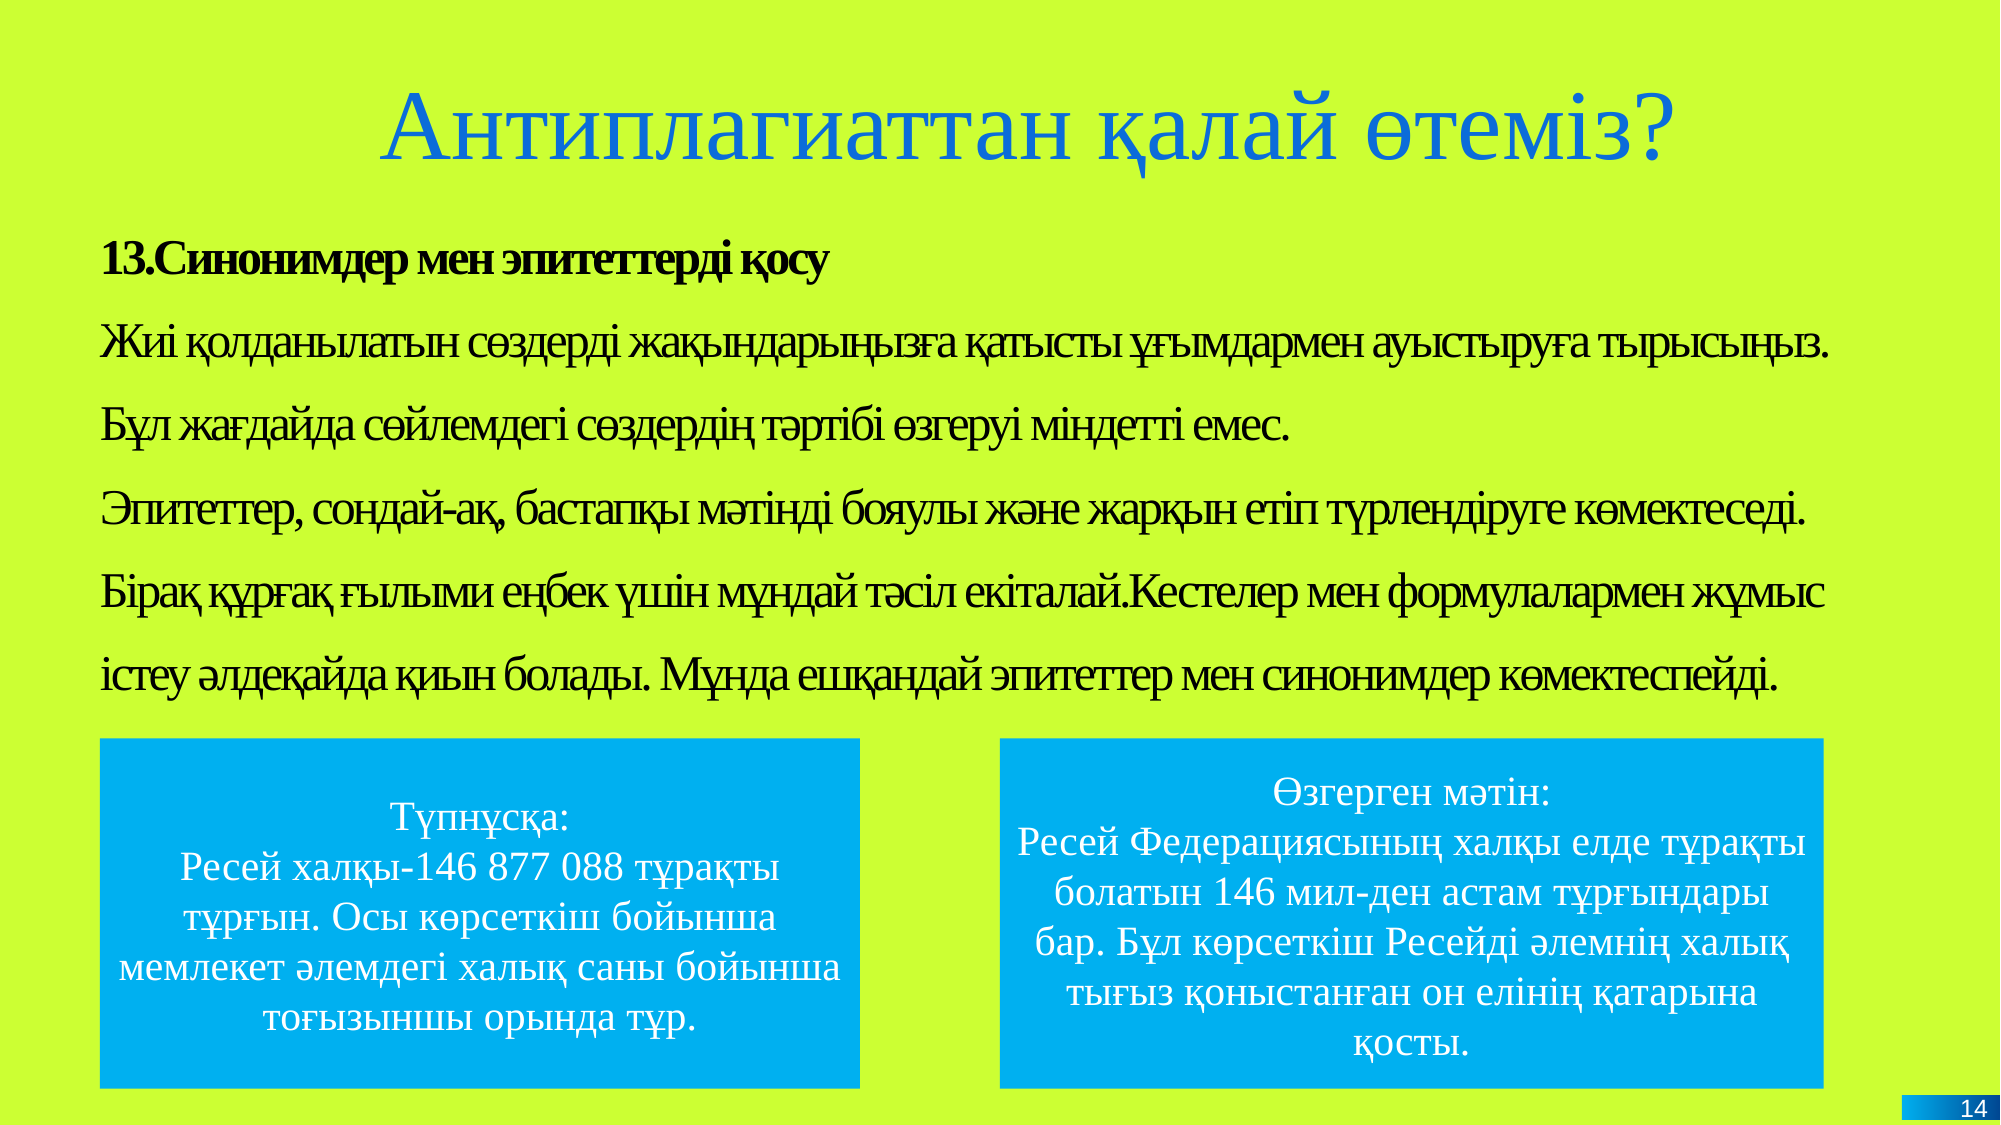

Антиплагиаттан қалай өтеміз?
# 13.Синонимдер мен эпитеттерді қосу Жиі қолданылатын сөздерді жақындарыңызға қатысты ұғымдармен ауыстыруға тырысыңыз. Бұл жағдайда сөйлемдегі сөздердің тәртібі өзгеруі міндетті емес. Эпитеттер, сондай-ақ, бастапқы мәтінді бояулы және жарқын етіп түрлендіруге көмектеседі. Бірақ құрғақ ғылыми еңбек үшін мұндай тәсіл екіталай.Кестелер мен формулалармен жұмыс істеу әлдеқайда қиын болады. Мұнда ешқандай эпитеттер мен синонимдер көмектеспейді.
Түпнұсқа:
Ресей халқы-146 877 088 тұрақты тұрғын. Осы көрсеткіш бойынша мемлекет әлемдегі халық саны бойынша тоғызыншы орында тұр.
Өзгерген мәтін:
Ресей Федерациясының халқы елде тұрақты болатын 146 мил-ден астам тұрғындары бар. Бұл көрсеткіш Ресейді әлемнің халық тығыз қоныстанған он елінің қатарына қосты.
14